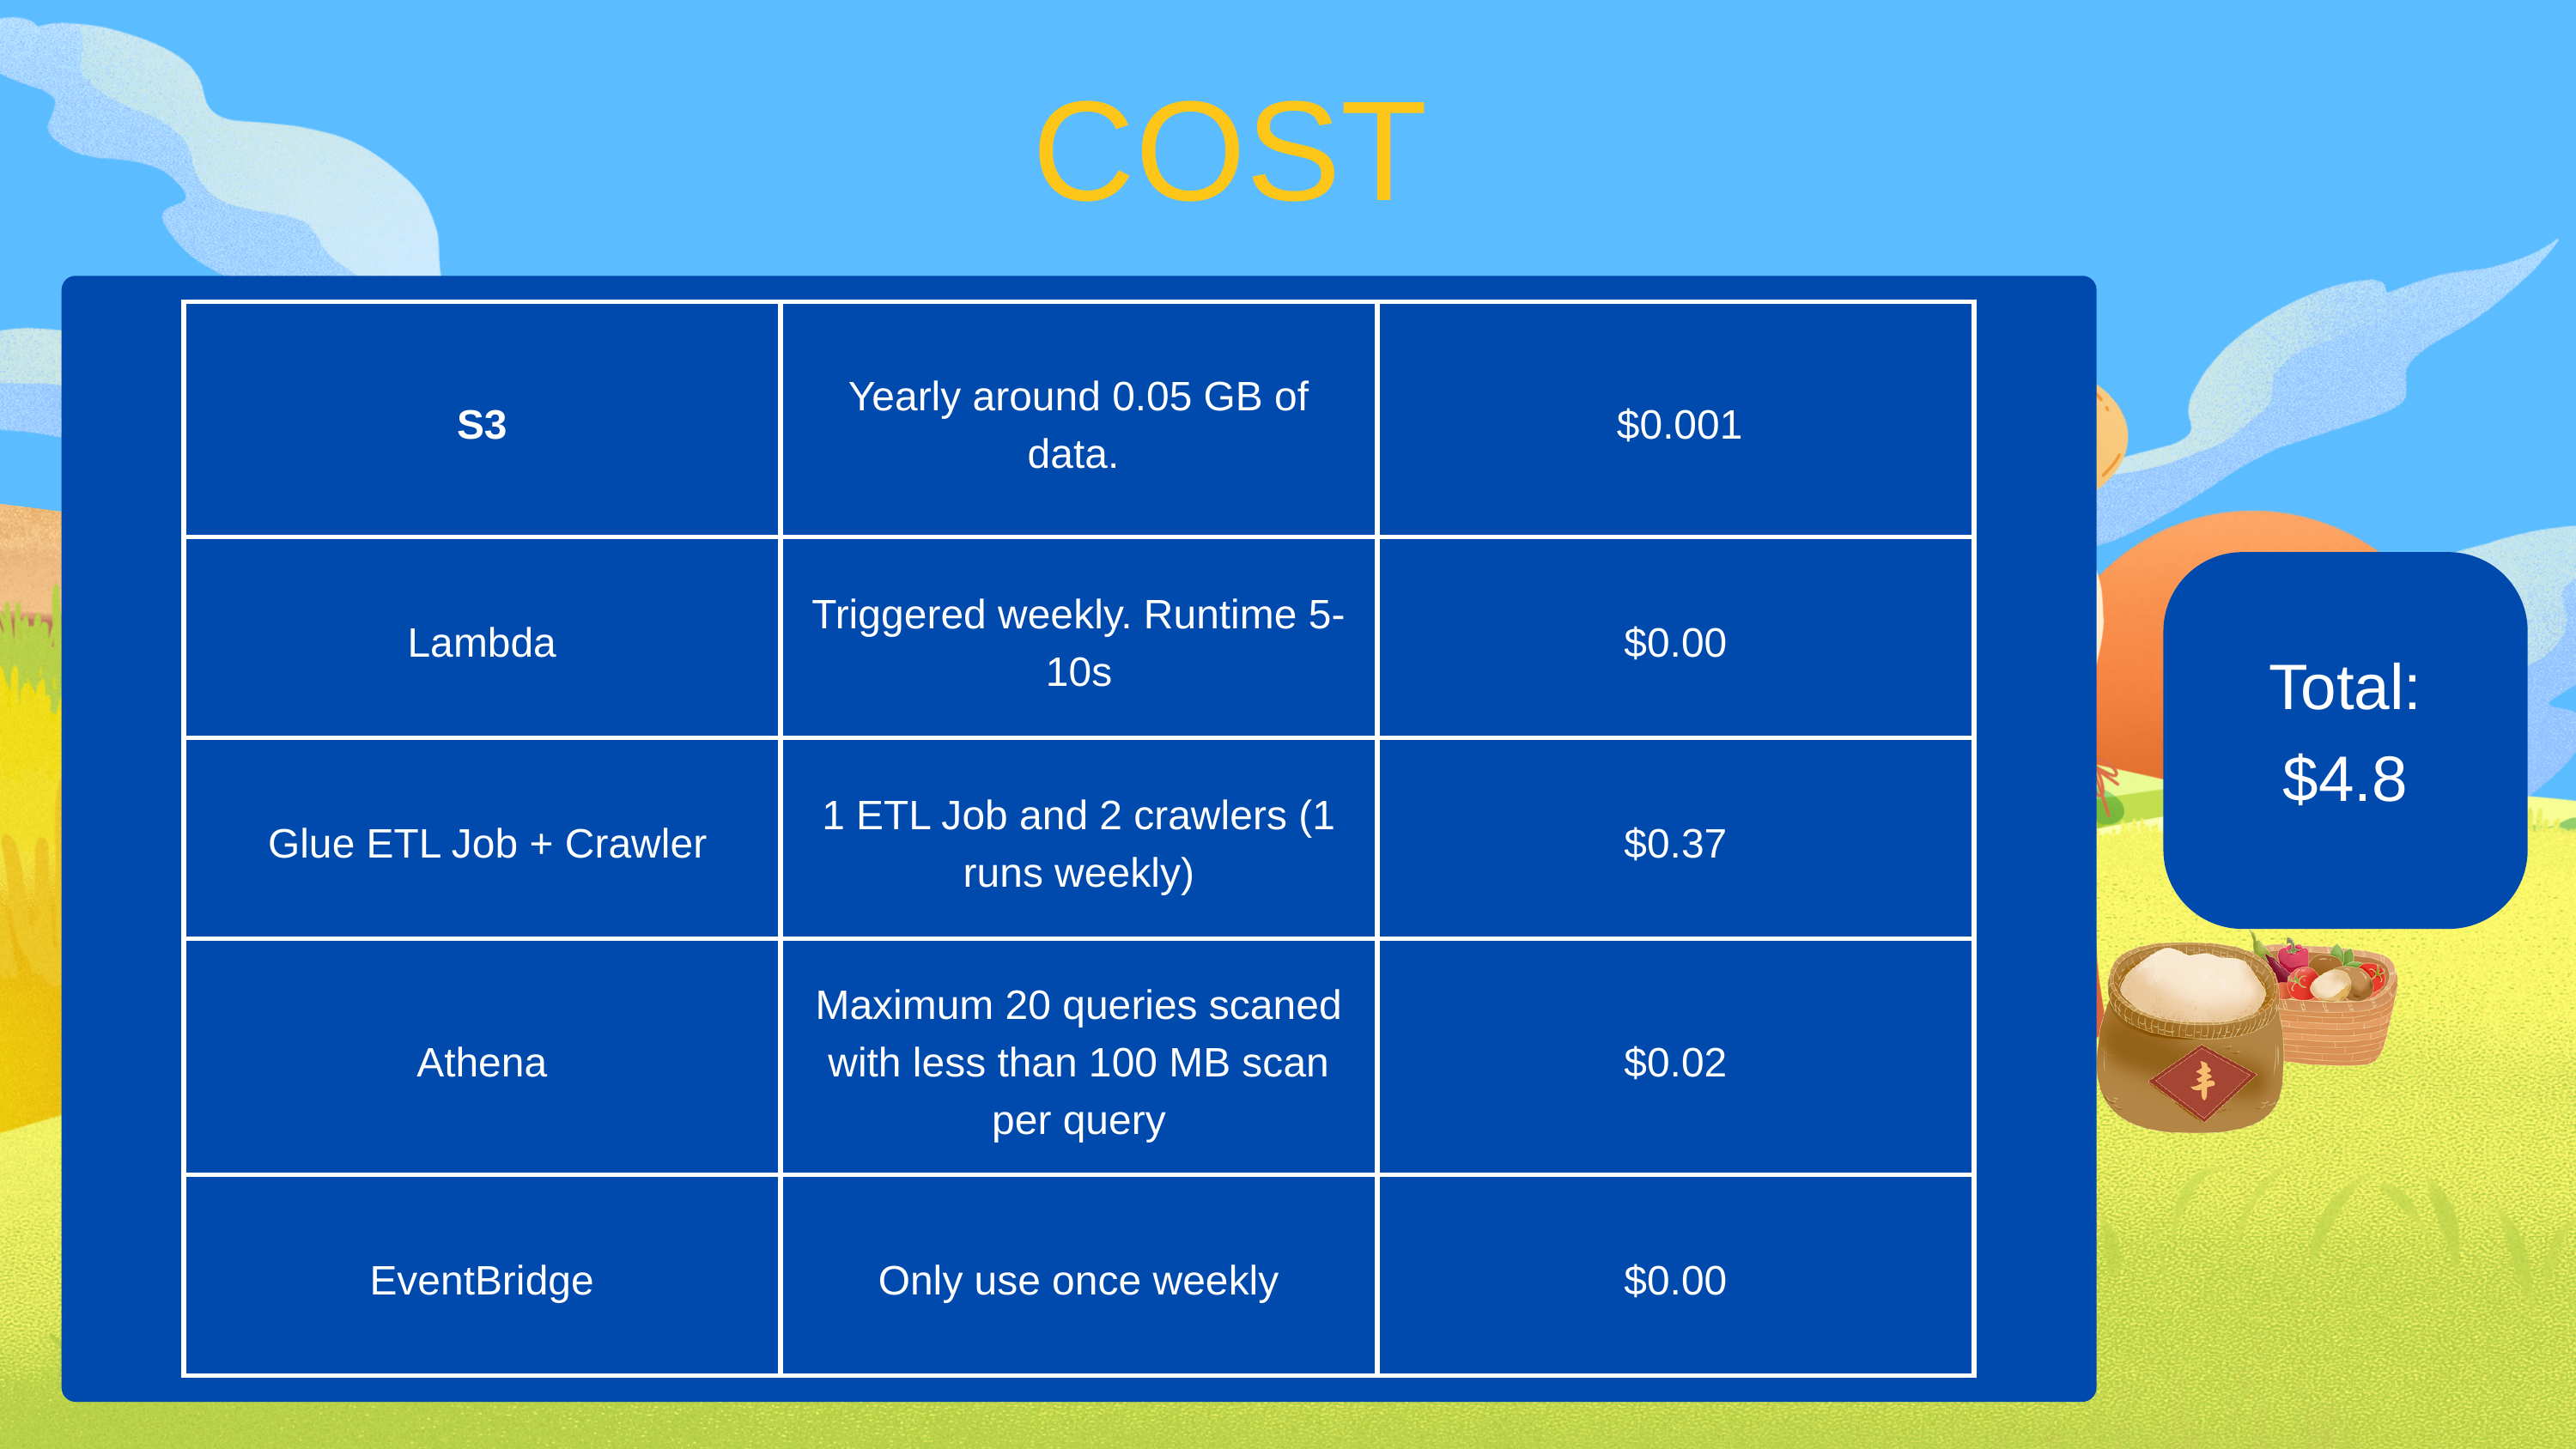

COST

| S3 | Yearly around 0.05 GB of data. | $0.001 |
| --- | --- | --- |
| Lambda | Triggered weekly. Runtime 5-10s | $0.00 |
| Glue ETL Job + Crawler | 1 ETL Job and 2 crawlers (1 runs weekly) | $0.37 |
| Athena | Maximum 20 queries scaned with less than 100 MB scan per query | $0.02 |
| EventBridge | Only use once weekly | $0.00 |

Total:
$4.8